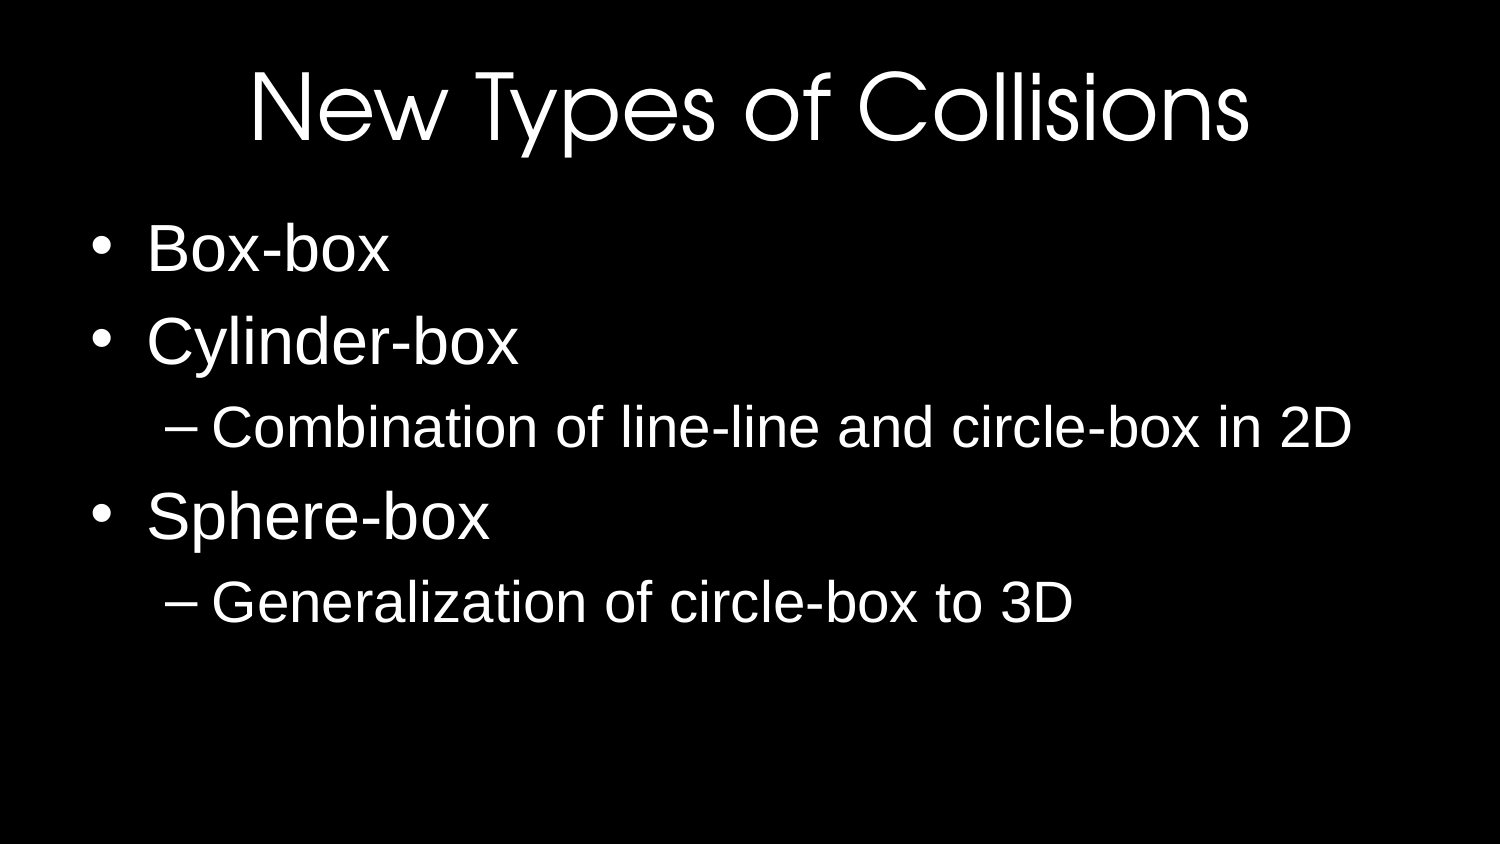

# New Types of Collisions
Box-box
Cylinder-box
Combination of line-line and circle-box in 2D
Sphere-box
Generalization of circle-box to 3D